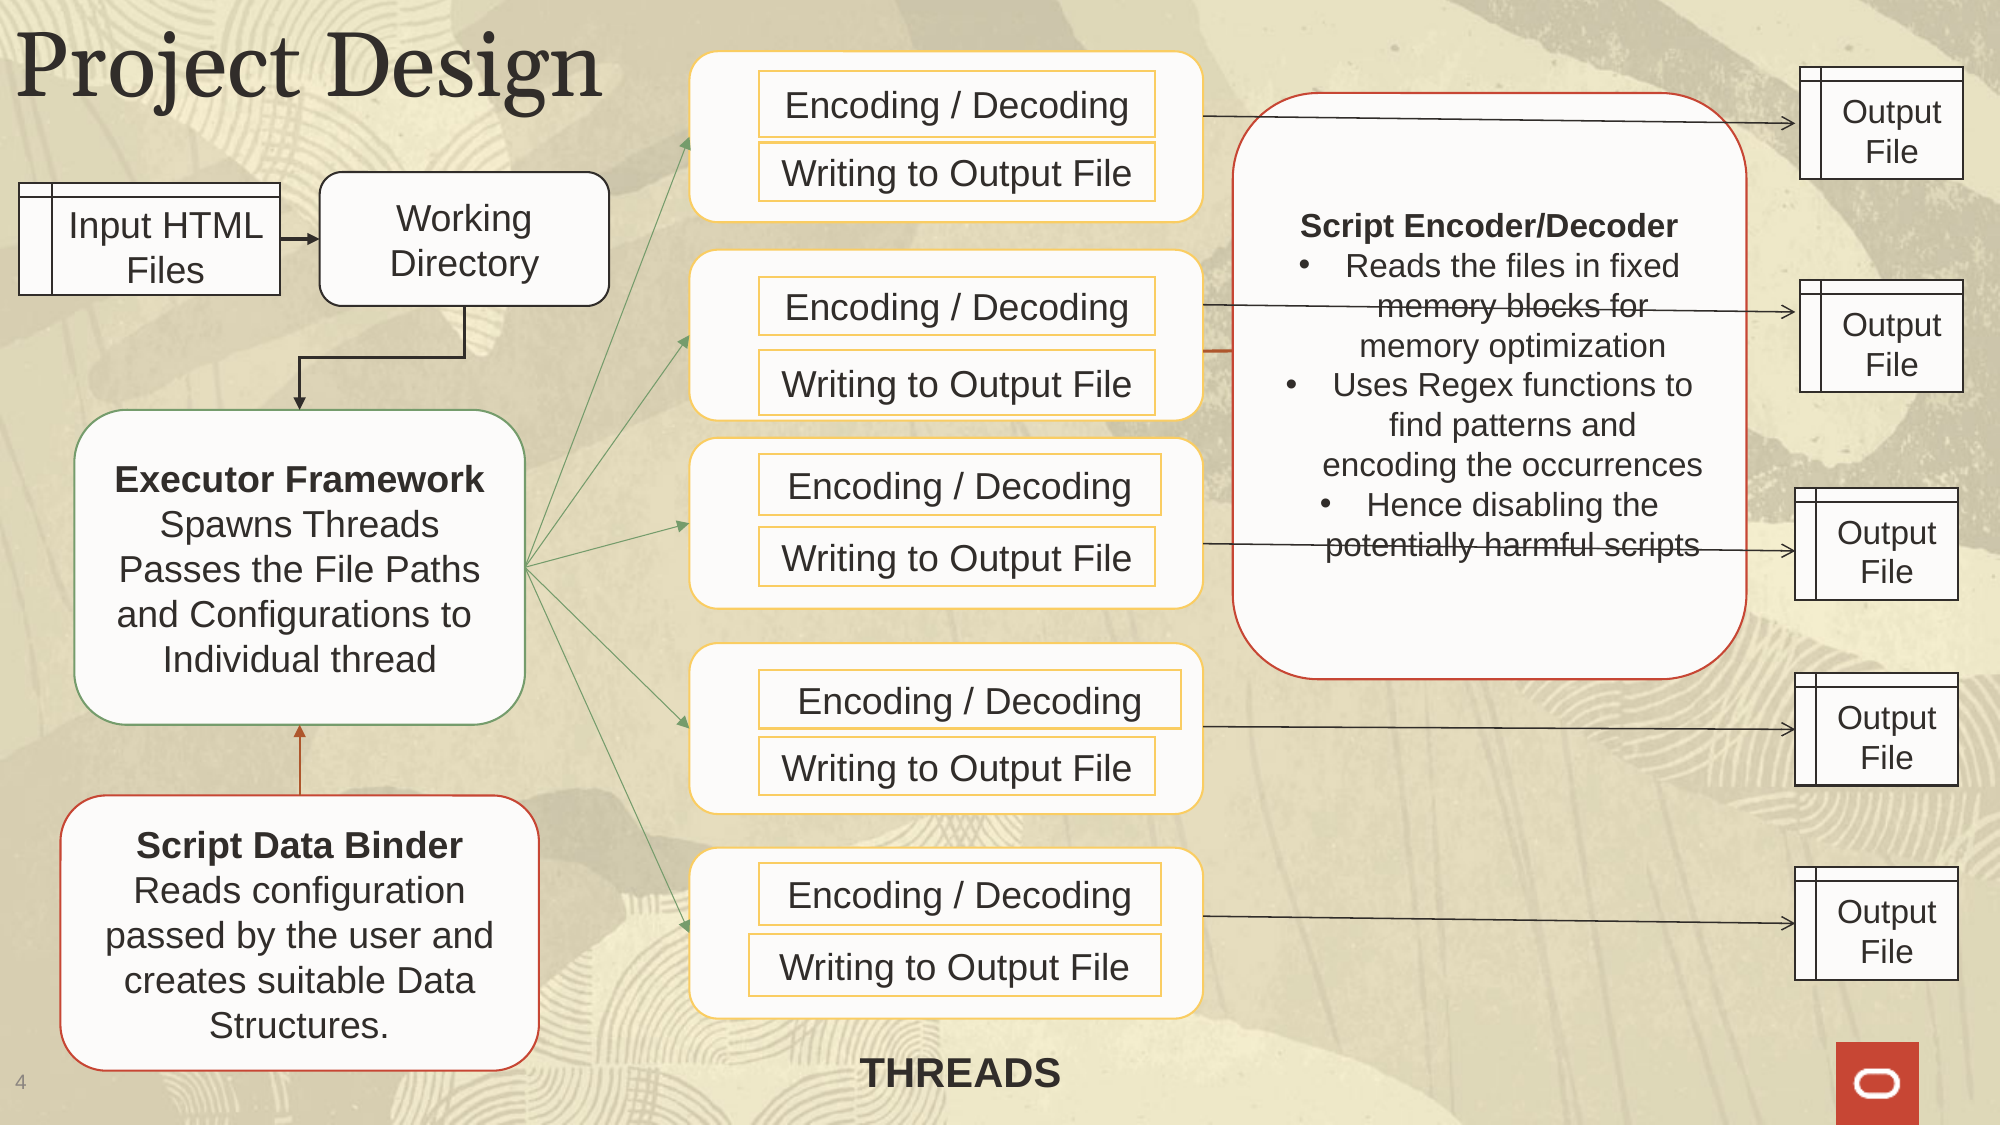

Project Design

Output File
Encoding / Decoding

Script Encoder/Decoder
Reads the files in fixed memory blocks for memory optimization
Uses Regex functions to find patterns and encoding the occurrences
Hence disabling the potentially harmful scripts

Writing to Output File
Working Directory
Input HTML Files

Encoding / Decoding
Output File
Writing to Output File
Executor Framework
Spawns Threads
Passes the File Paths and Configurations to
Individual thread

Encoding / Decoding
Output File
Writing to Output File

Encoding / Decoding
Output File
Writing to Output File
Script Data Binder
Reads configuration passed by the user and creates suitable Data Structures.

Encoding / Decoding
Output File
Writing to Output File
THREADS
4